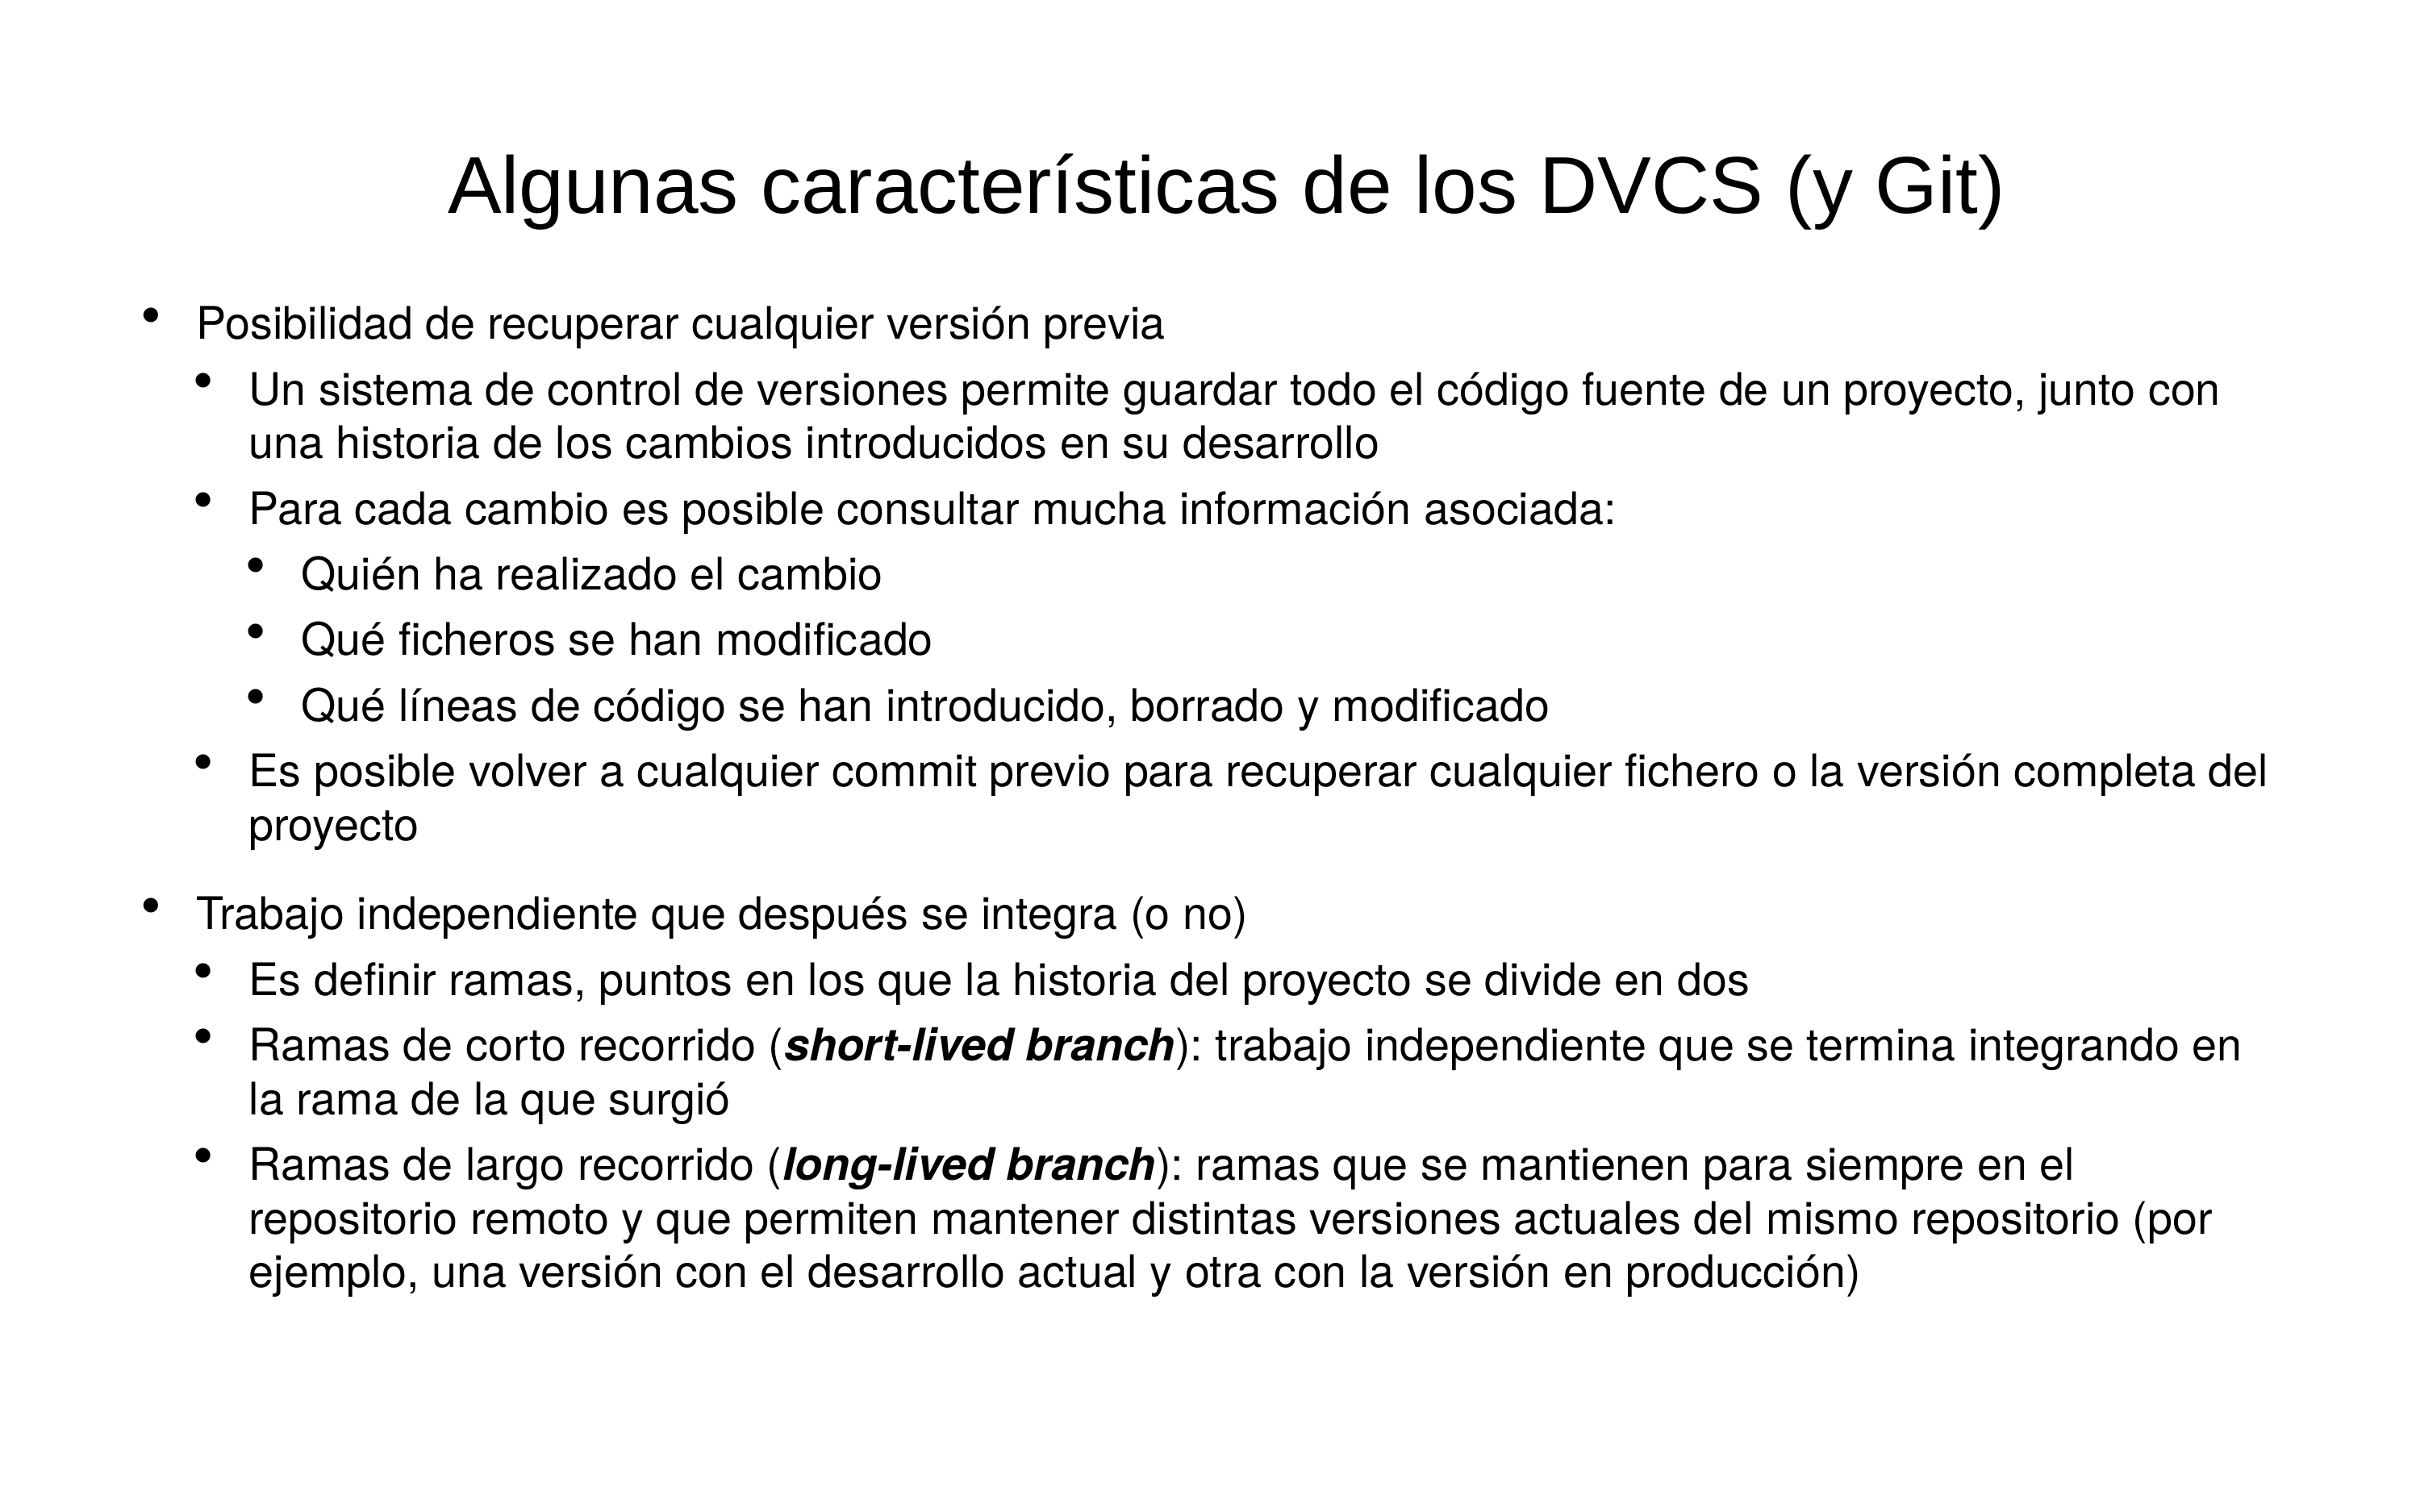

# Algunas características de los DVCS (y Git)
Posibilidad de recuperar cualquier versión previa
Un sistema de control de versiones permite guardar todo el código fuente de un proyecto, junto con una historia de los cambios introducidos en su desarrollo
Para cada cambio es posible consultar mucha información asociada:
Quién ha realizado el cambio
Qué ficheros se han modificado
Qué líneas de código se han introducido, borrado y modificado
Es posible volver a cualquier commit previo para recuperar cualquier fichero o la versión completa del proyecto
Trabajo independiente que después se integra (o no)
Es definir ramas, puntos en los que la historia del proyecto se divide en dos
Ramas de corto recorrido (short-lived branch): trabajo independiente que se termina integrando en la rama de la que surgió
Ramas de largo recorrido (long-lived branch): ramas que se mantienen para siempre en el repositorio remoto y que permiten mantener distintas versiones actuales del mismo repositorio (por ejemplo, una versión con el desarrollo actual y otra con la versión en producción)
3